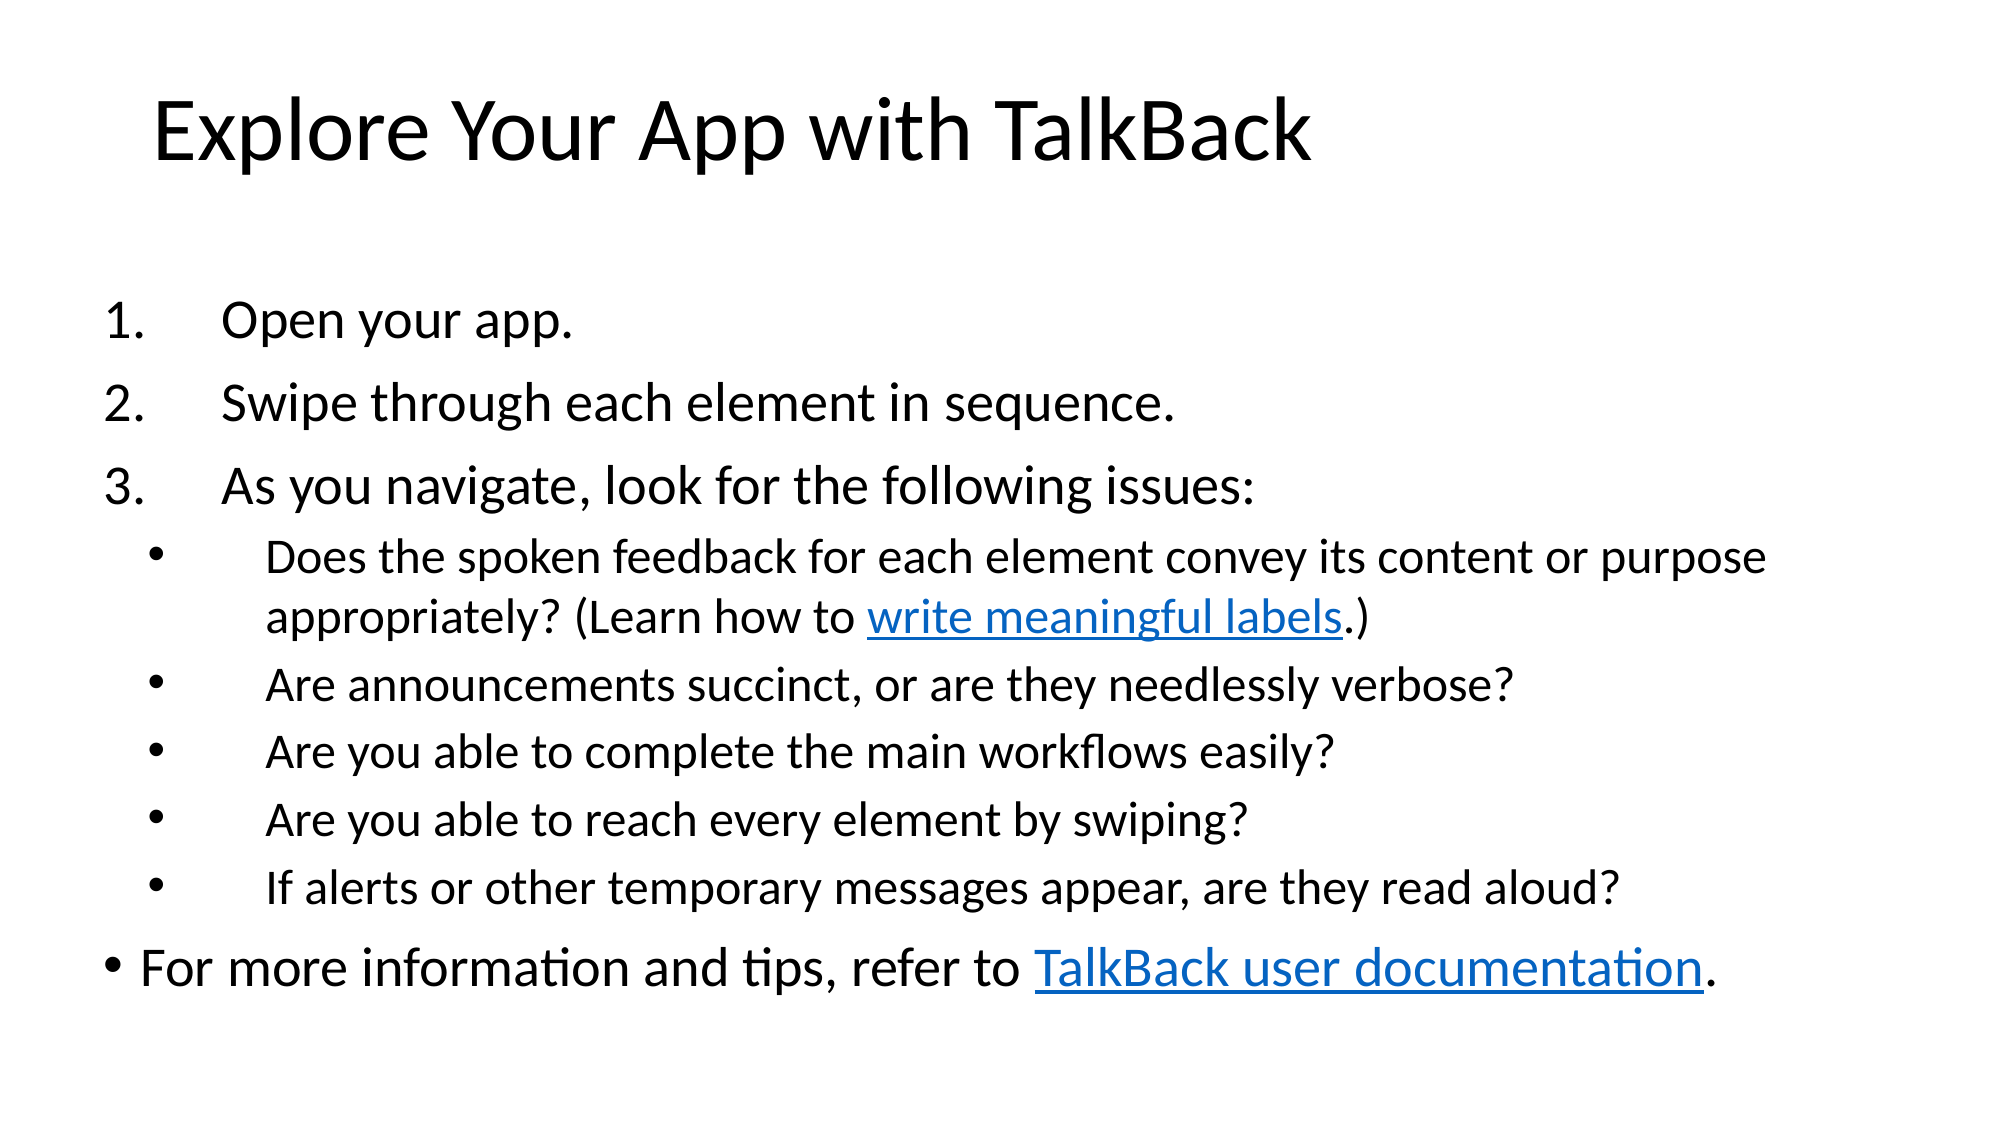

# Explore Your App with TalkBack
Open your app.
Swipe through each element in sequence.
As you navigate, look for the following issues:
Does the spoken feedback for each element convey its content or purpose appropriately? (Learn how to write meaningful labels.)
Are announcements succinct, or are they needlessly verbose?
Are you able to complete the main workflows easily?
Are you able to reach every element by swiping?
If alerts or other temporary messages appear, are they read aloud?
For more information and tips, refer to TalkBack user documentation.